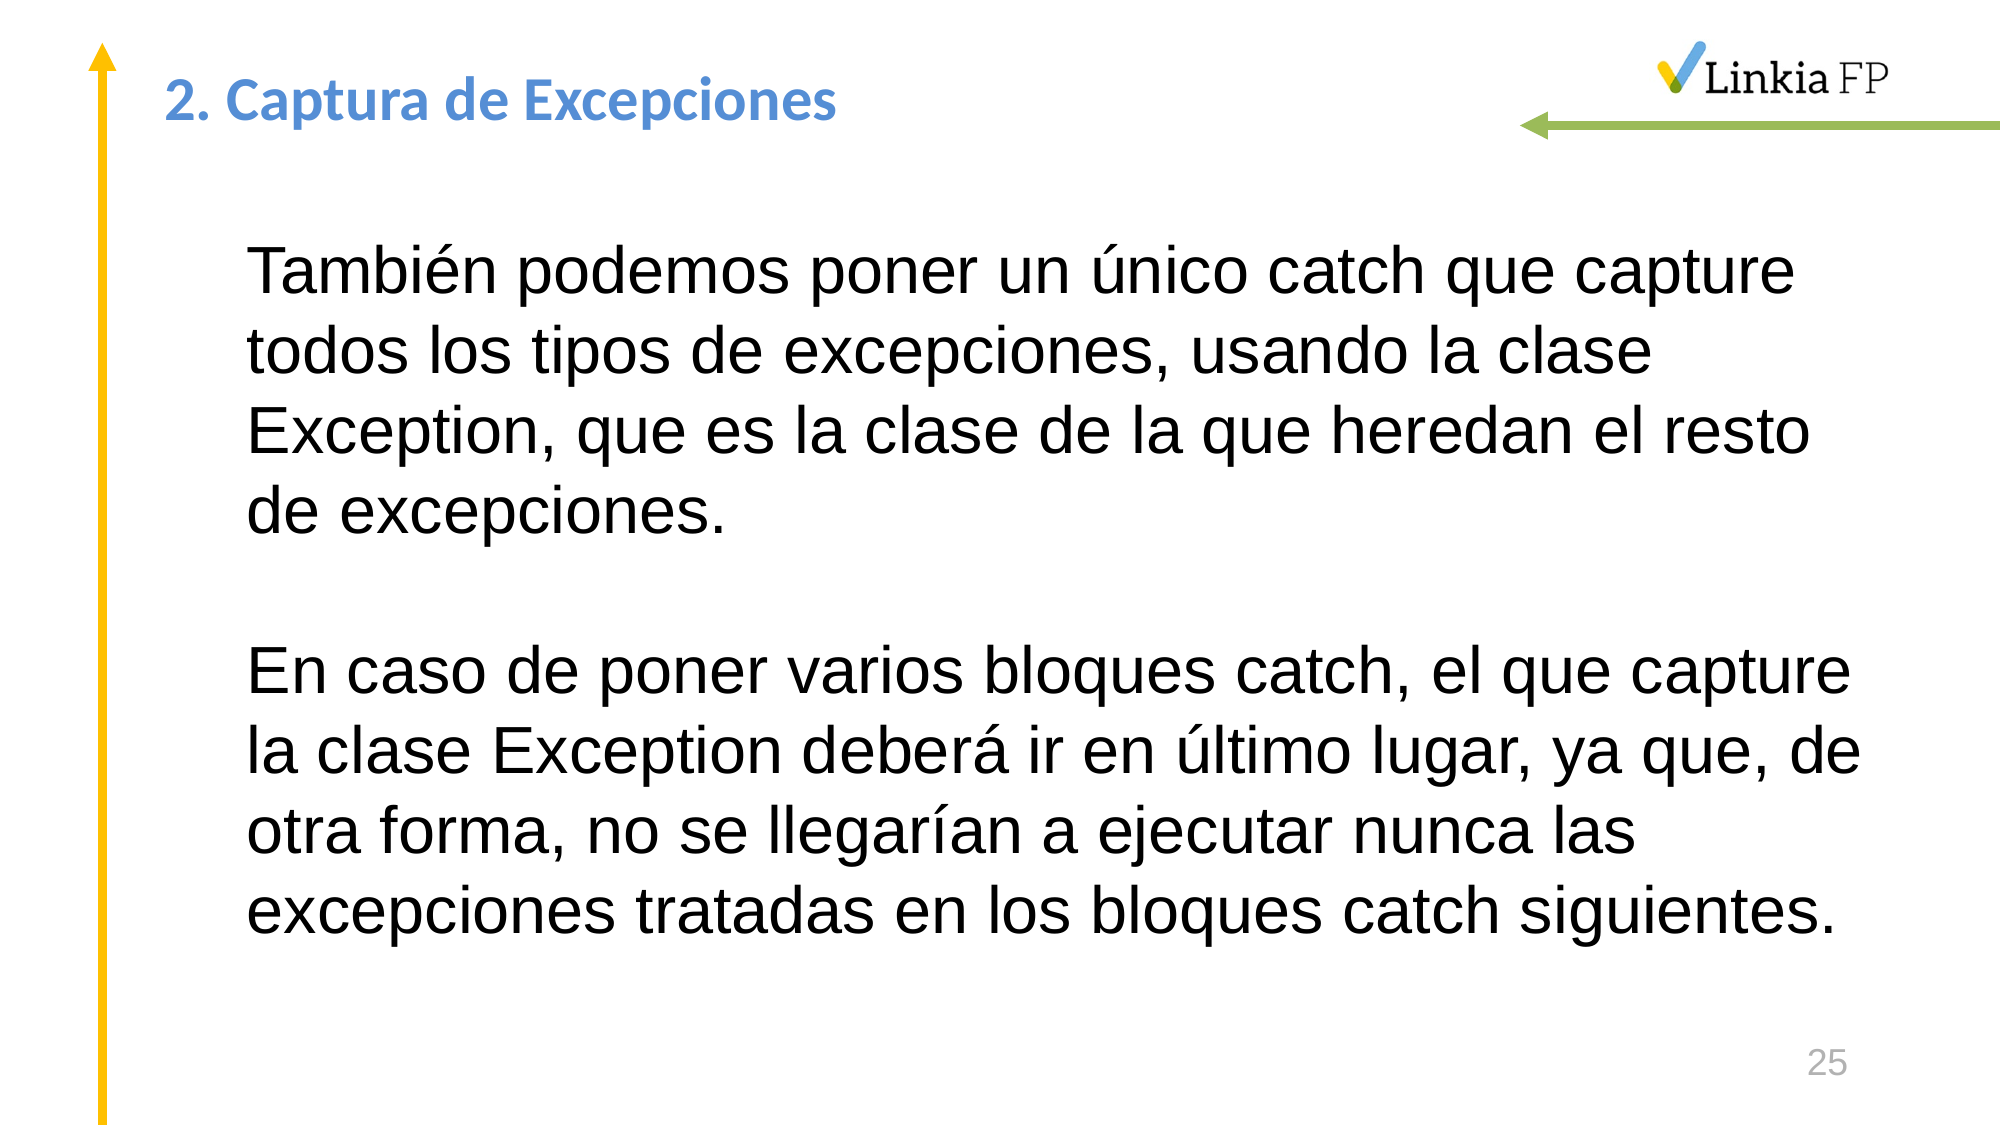

# 2. Captura de Excepciones
También podemos poner un único catch que capture todos los tipos de excepciones, usando la clase Exception, que es la clase de la que heredan el resto de excepciones.

En caso de poner varios bloques catch, el que capture la clase Exception deberá ir en último lugar, ya que, de otra forma, no se llegarían a ejecutar nunca las excepciones tratadas en los bloques catch siguientes.

25